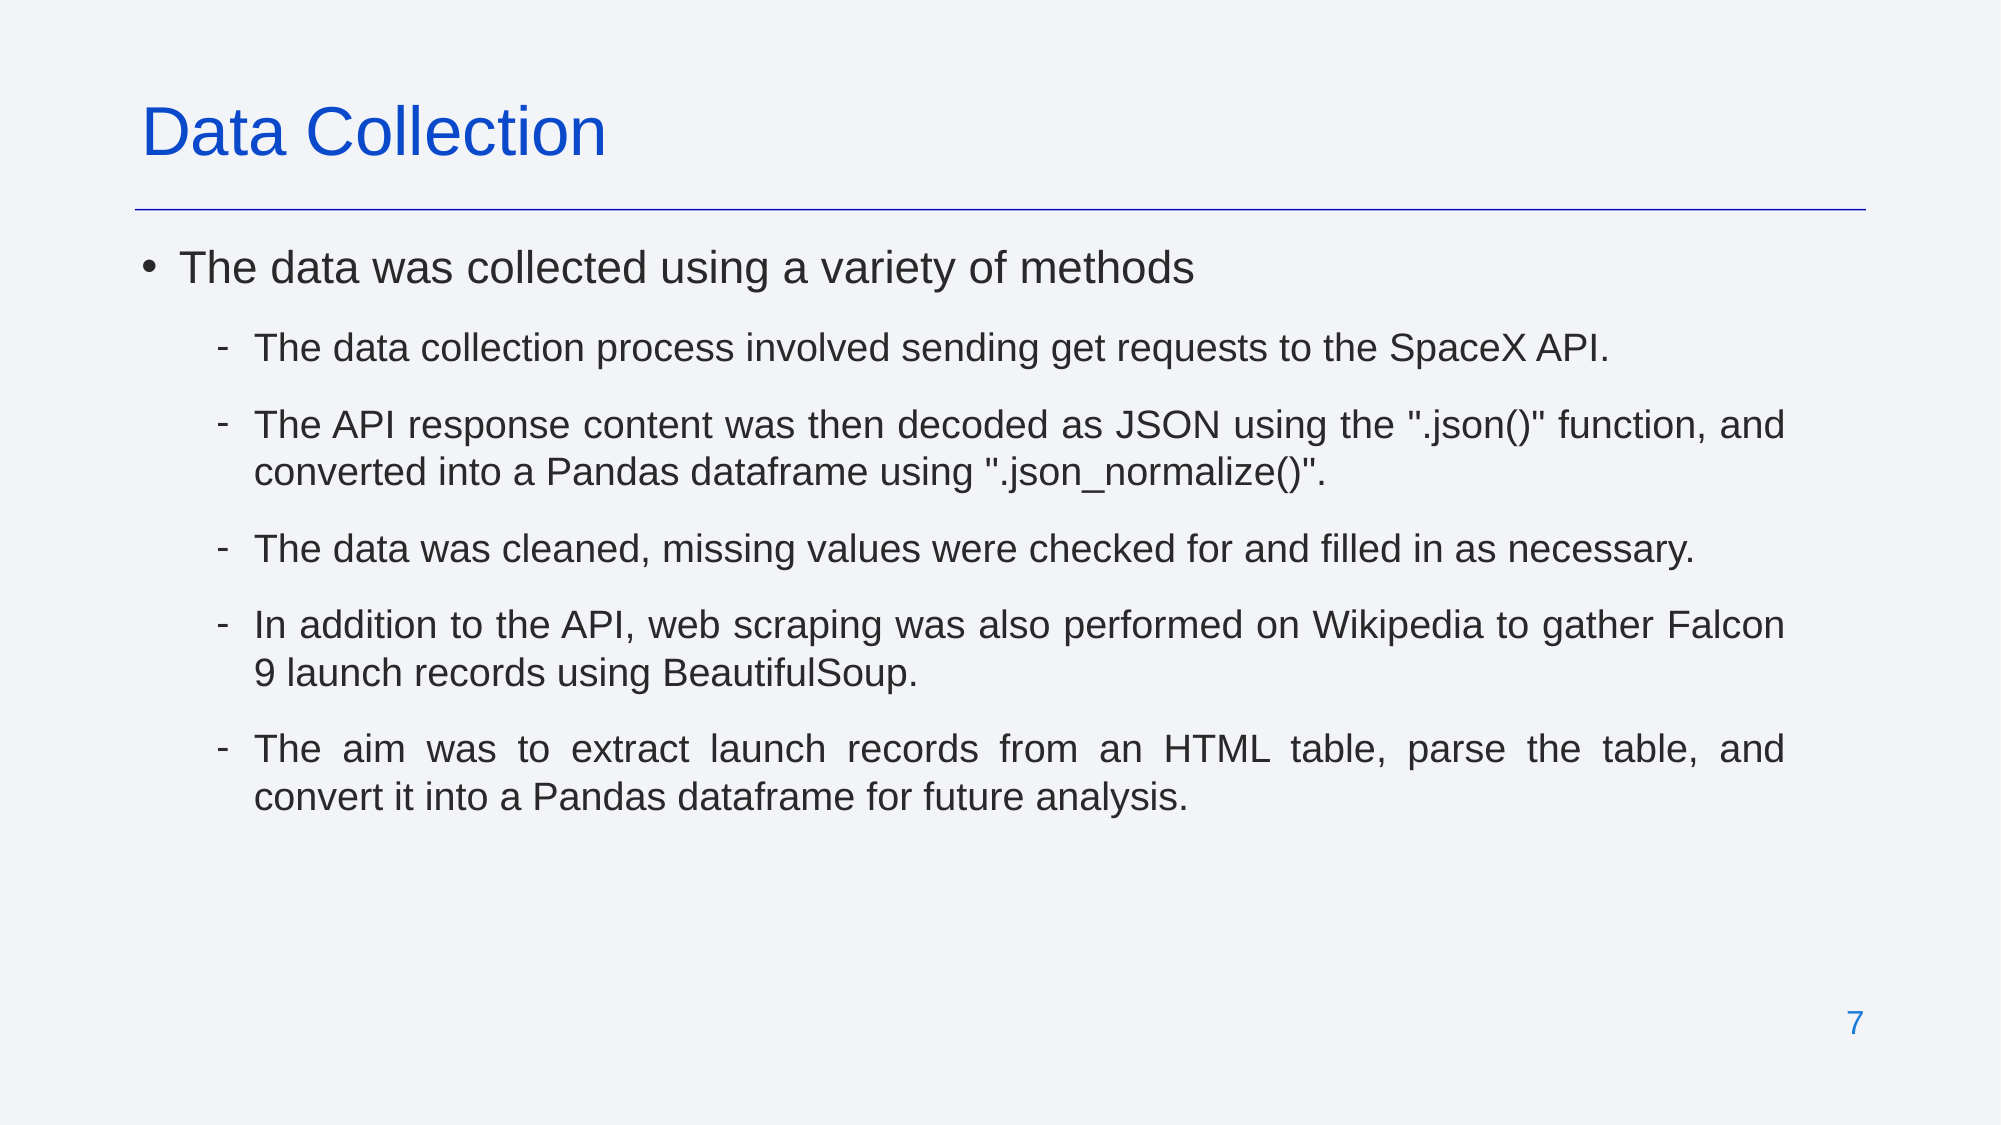

Data Collection
The data was collected using a variety of methods
The data collection process involved sending get requests to the SpaceX API.
The API response content was then decoded as JSON using the ".json()" function, and converted into a Pandas dataframe using ".json_normalize()".
The data was cleaned, missing values were checked for and filled in as necessary.
In addition to the API, web scraping was also performed on Wikipedia to gather Falcon 9 launch records using BeautifulSoup.
The aim was to extract launch records from an HTML table, parse the table, and convert it into a Pandas dataframe for future analysis.

7